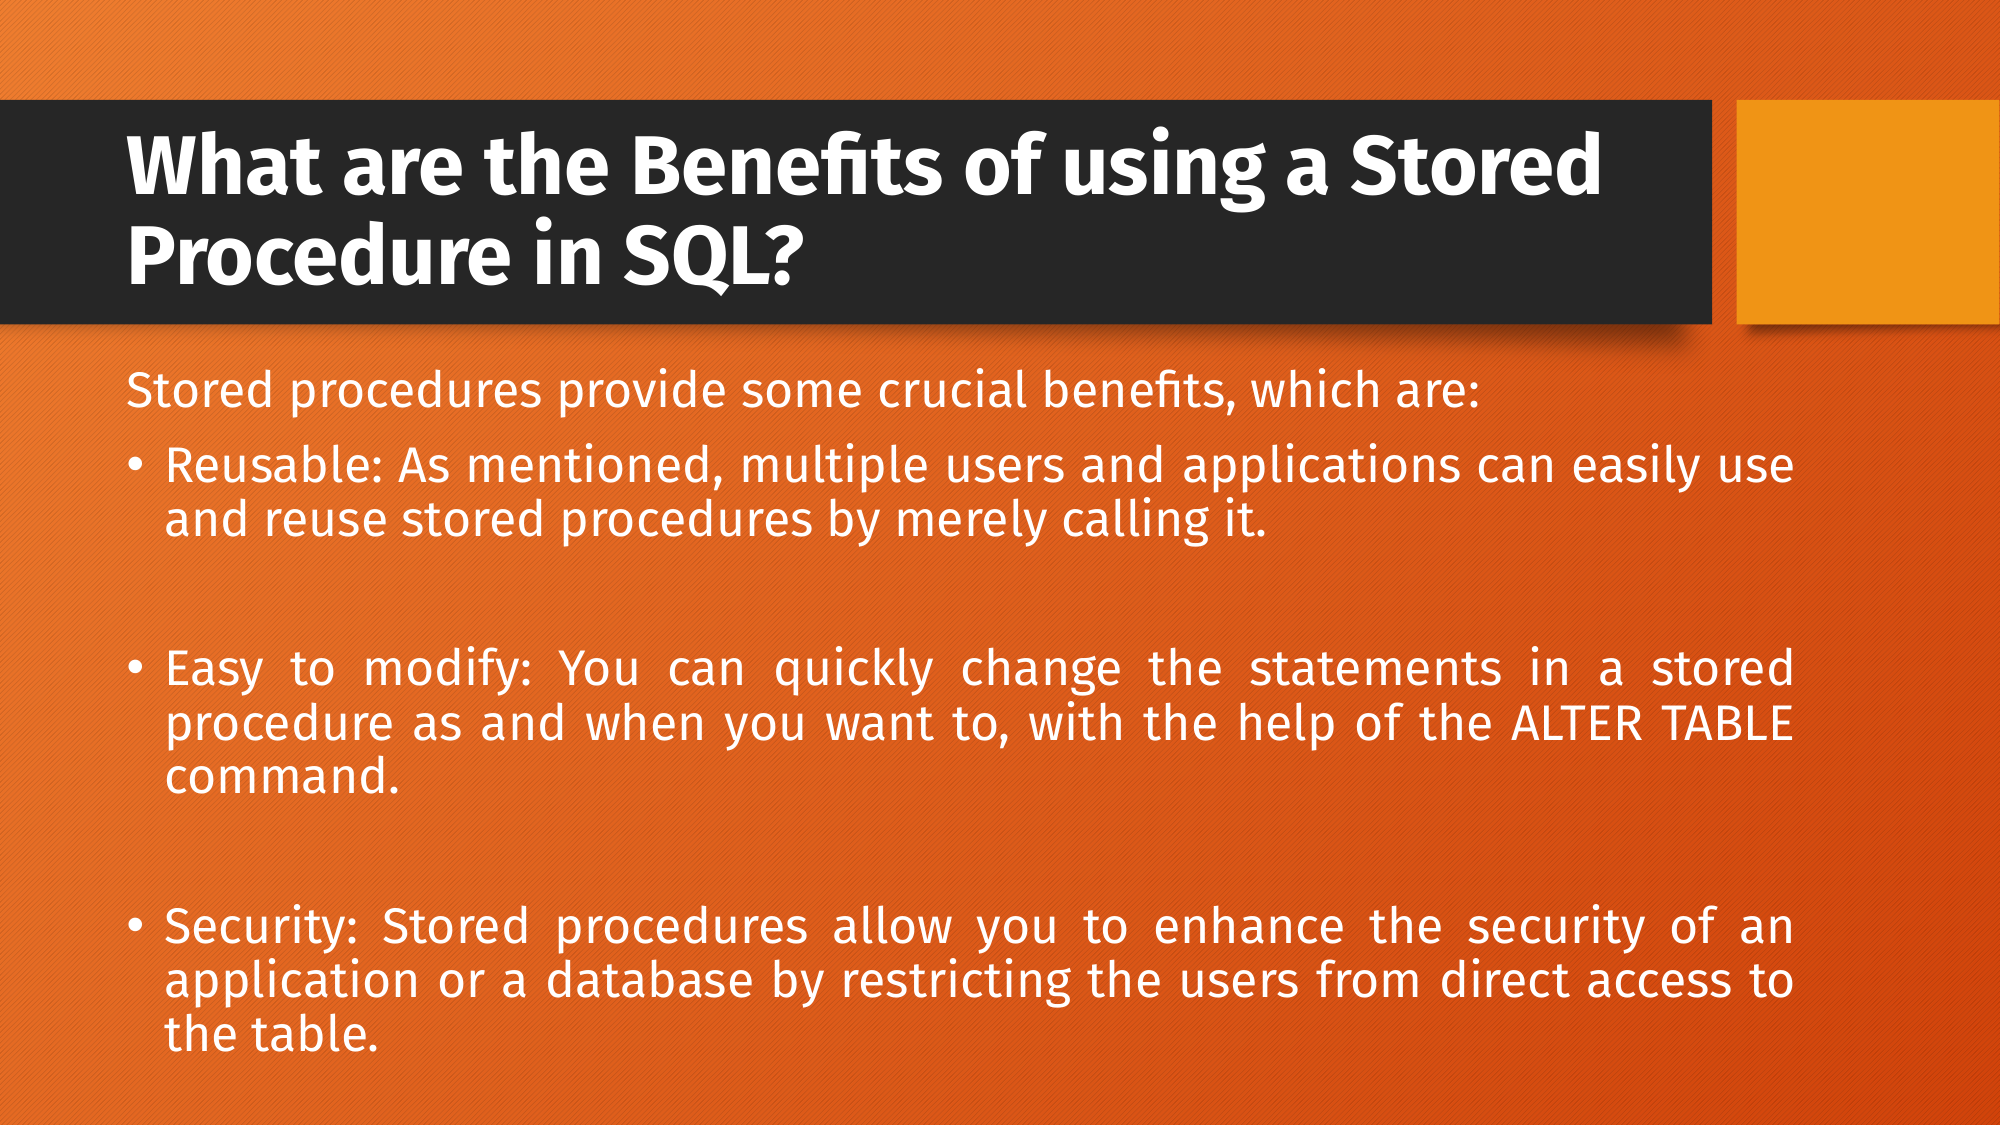

# What are the Benefits of using a Stored Procedure in SQL?
Stored procedures provide some crucial benefits, which are:
Reusable: As mentioned, multiple users and applications can easily use and reuse stored procedures by merely calling it.

Easy to modify: You can quickly change the statements in a stored procedure as and when you want to, with the help of the ALTER TABLE command.

Security: Stored procedures allow you to enhance the security of an application or a database by restricting the users from direct access to the table.